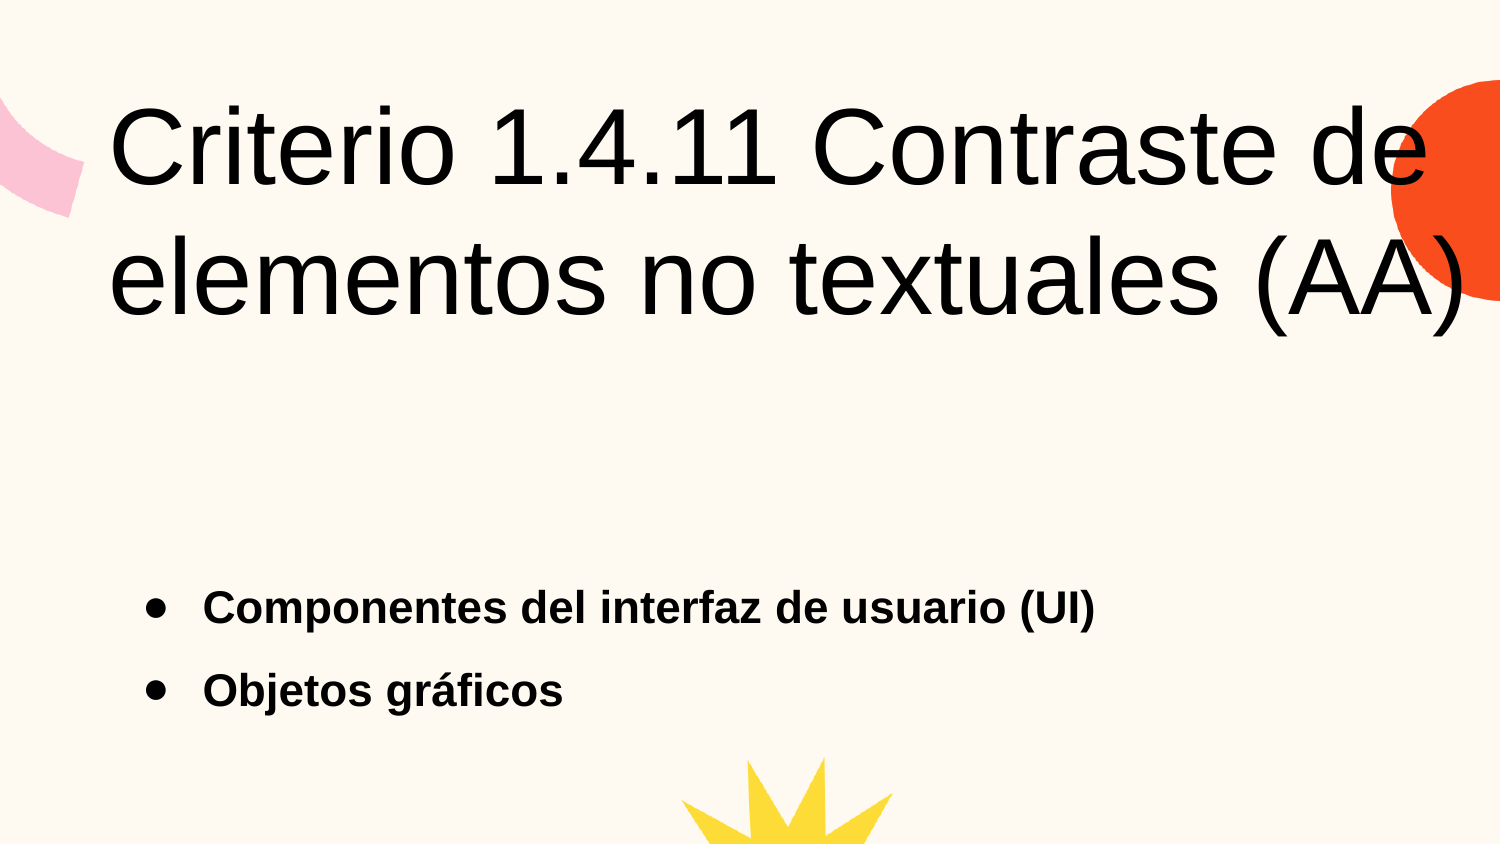

Criterio 1.4.11 Contraste de elementos no textuales (AA)
Componentes del interfaz de usuario (UI)
Objetos gráficos